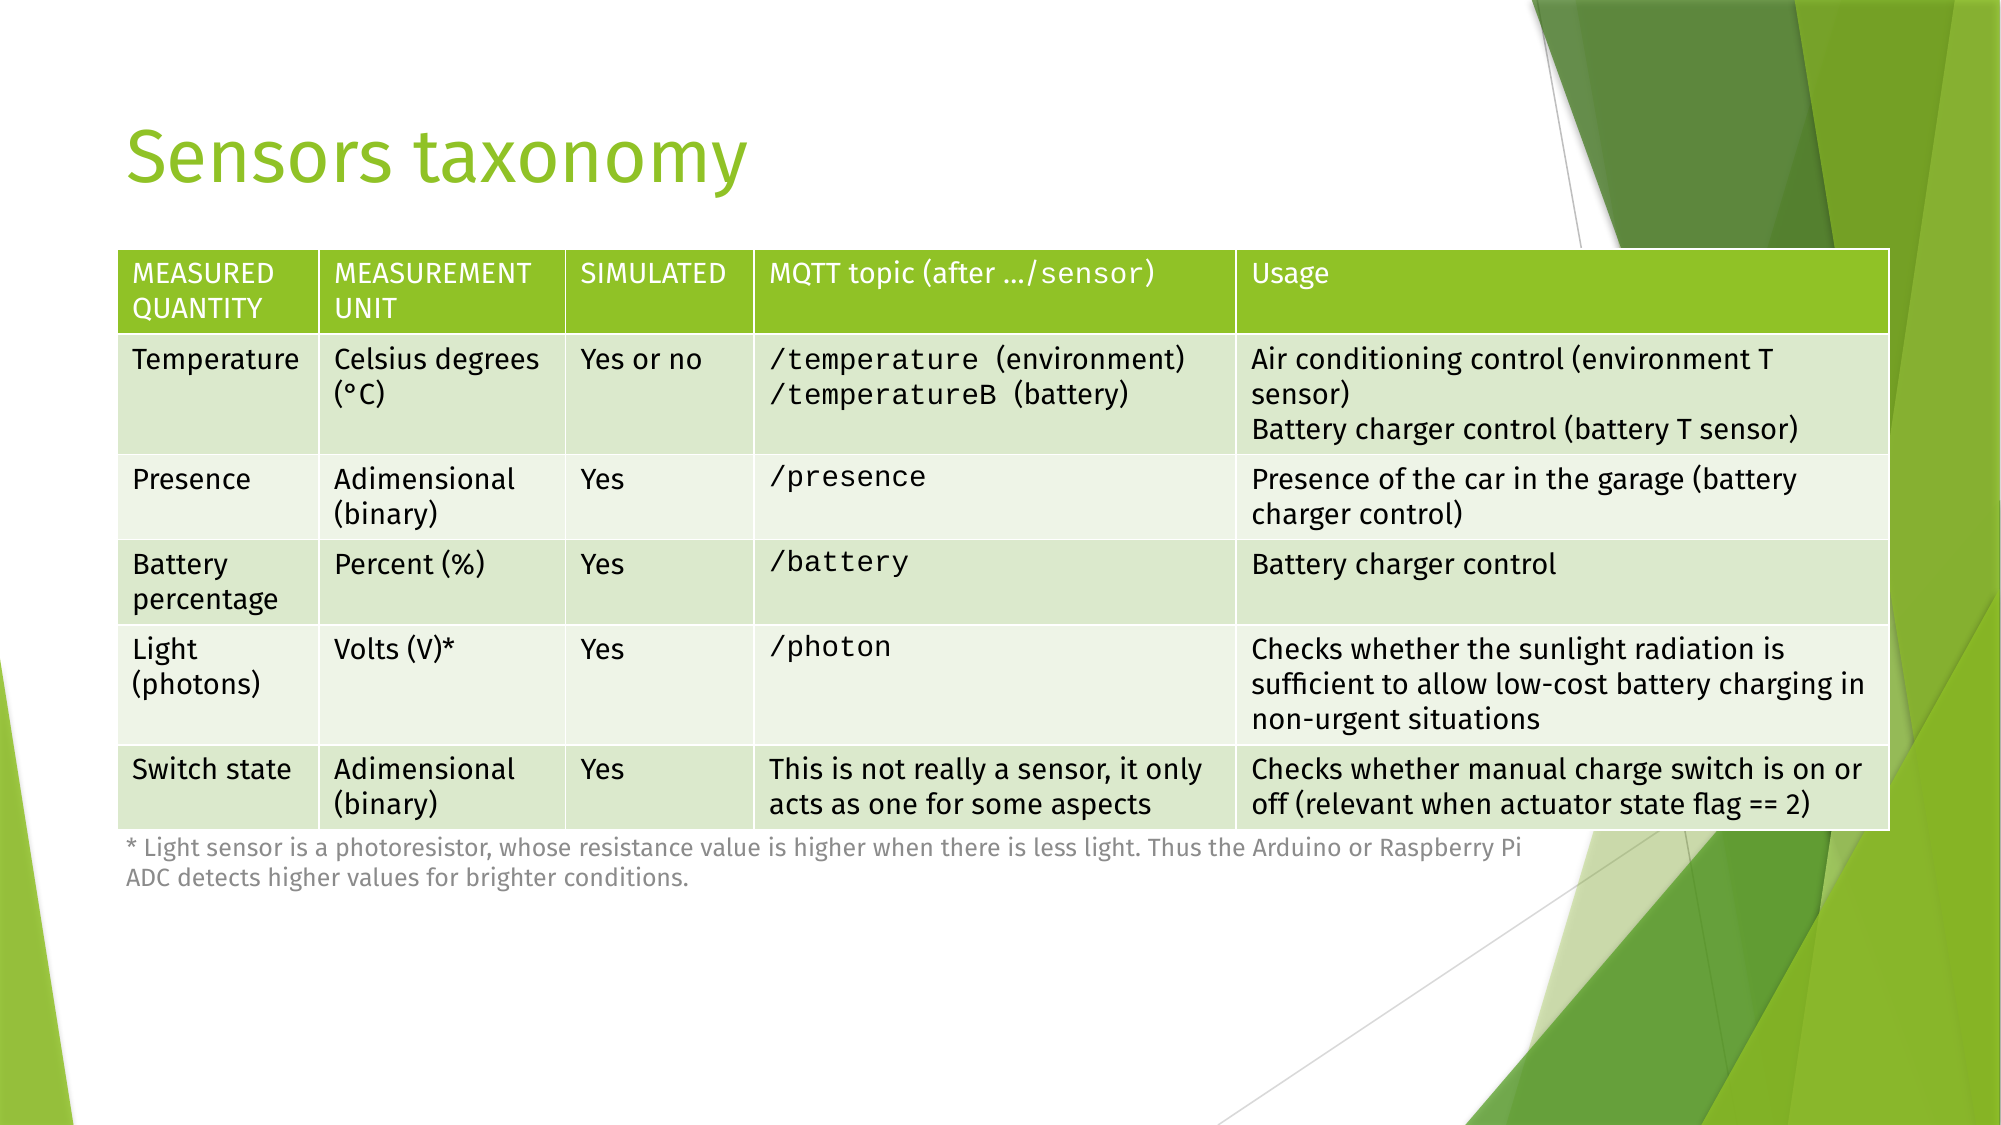

# Sensors taxonomy
| MEASURED QUANTITY | MEASUREMENT UNIT | SIMULATED | MQTT topic (after …/sensor) | Usage |
| --- | --- | --- | --- | --- |
| Temperature | Celsius degrees (°C) | Yes or no | /temperature (environment) /temperatureB (battery) | Air conditioning control (environment T sensor) Battery charger control (battery T sensor) |
| Presence | Adimensional (binary) | Yes | /presence | Presence of the car in the garage (battery charger control) |
| Battery percentage | Percent (%) | Yes | /battery | Battery charger control |
| Light (photons) | Volts (V)\* | Yes | /photon | Checks whether the sunlight radiation is sufficient to allow low-cost battery charging in non-urgent situations |
| Switch state | Adimensional (binary) | Yes | This is not really a sensor, it only acts as one for some aspects | Checks whether manual charge switch is on or off (relevant when actuator state flag == 2) |
* Light sensor is a photoresistor, whose resistance value is higher when there is less light. Thus the Arduino or Raspberry Pi ADC detects higher values for brighter conditions.